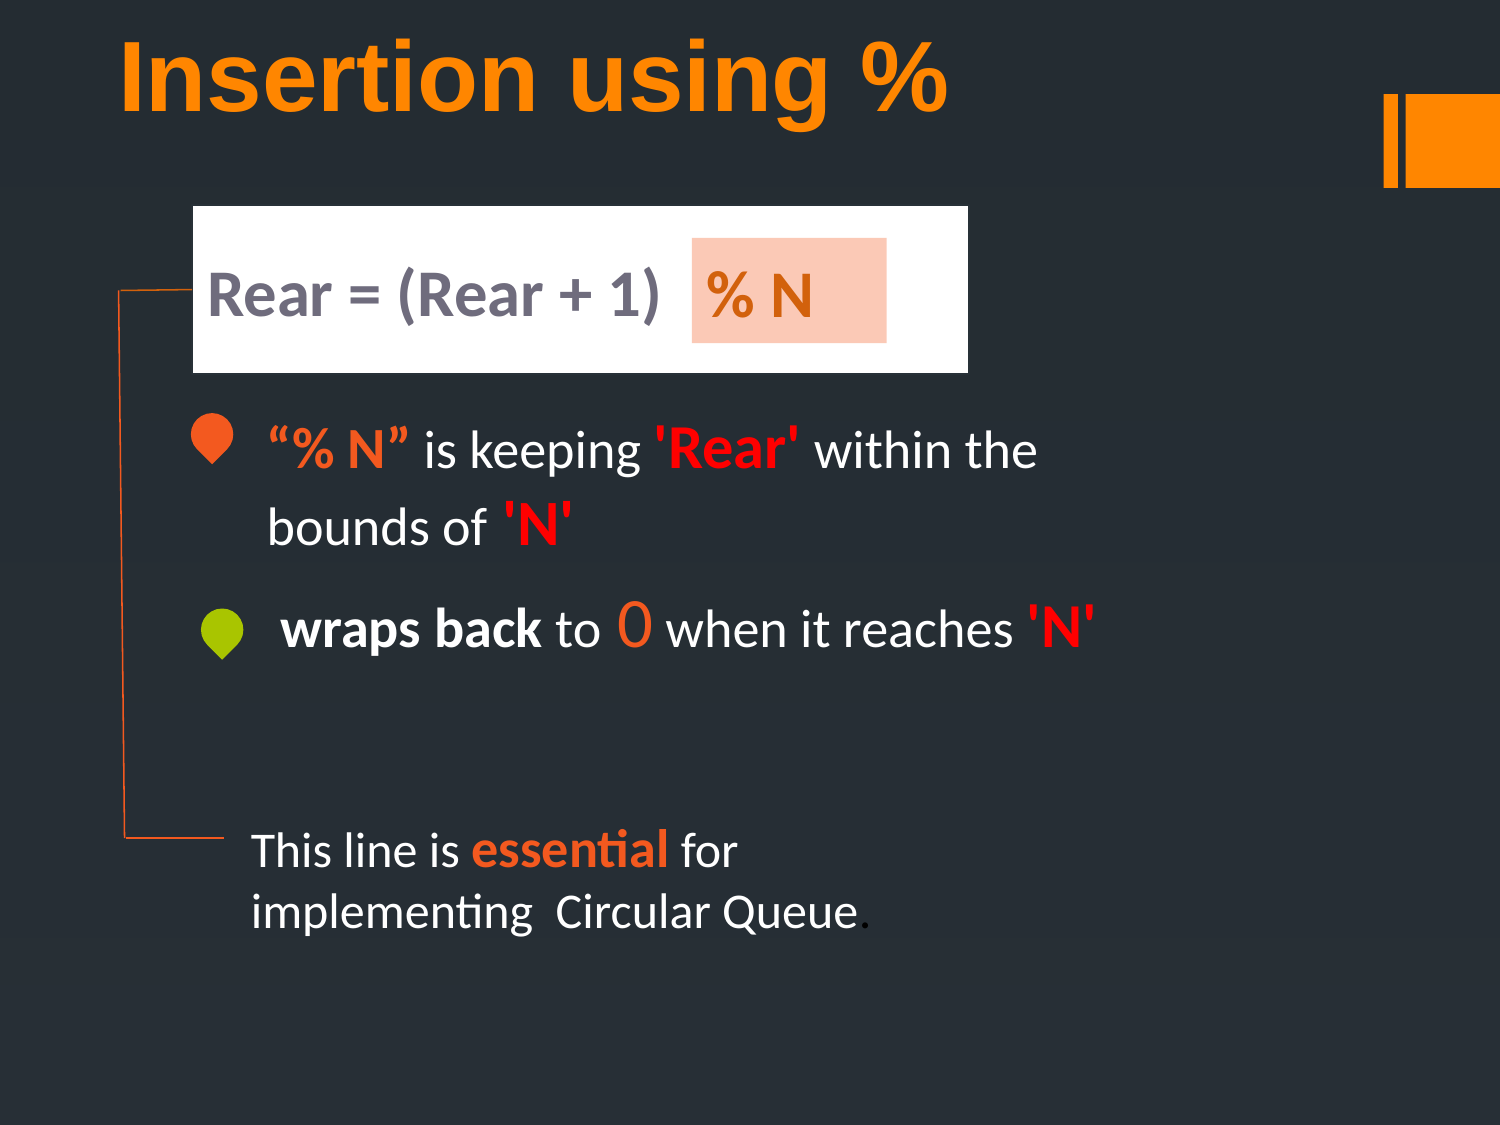

# Insertion using %
Rear = (Rear + 1)
% N
“% N” is keeping 'Rear' within the bounds of 'N'

wraps back to 0 when it reaches 'N'

This line is essential for implementing  Circular Queue.